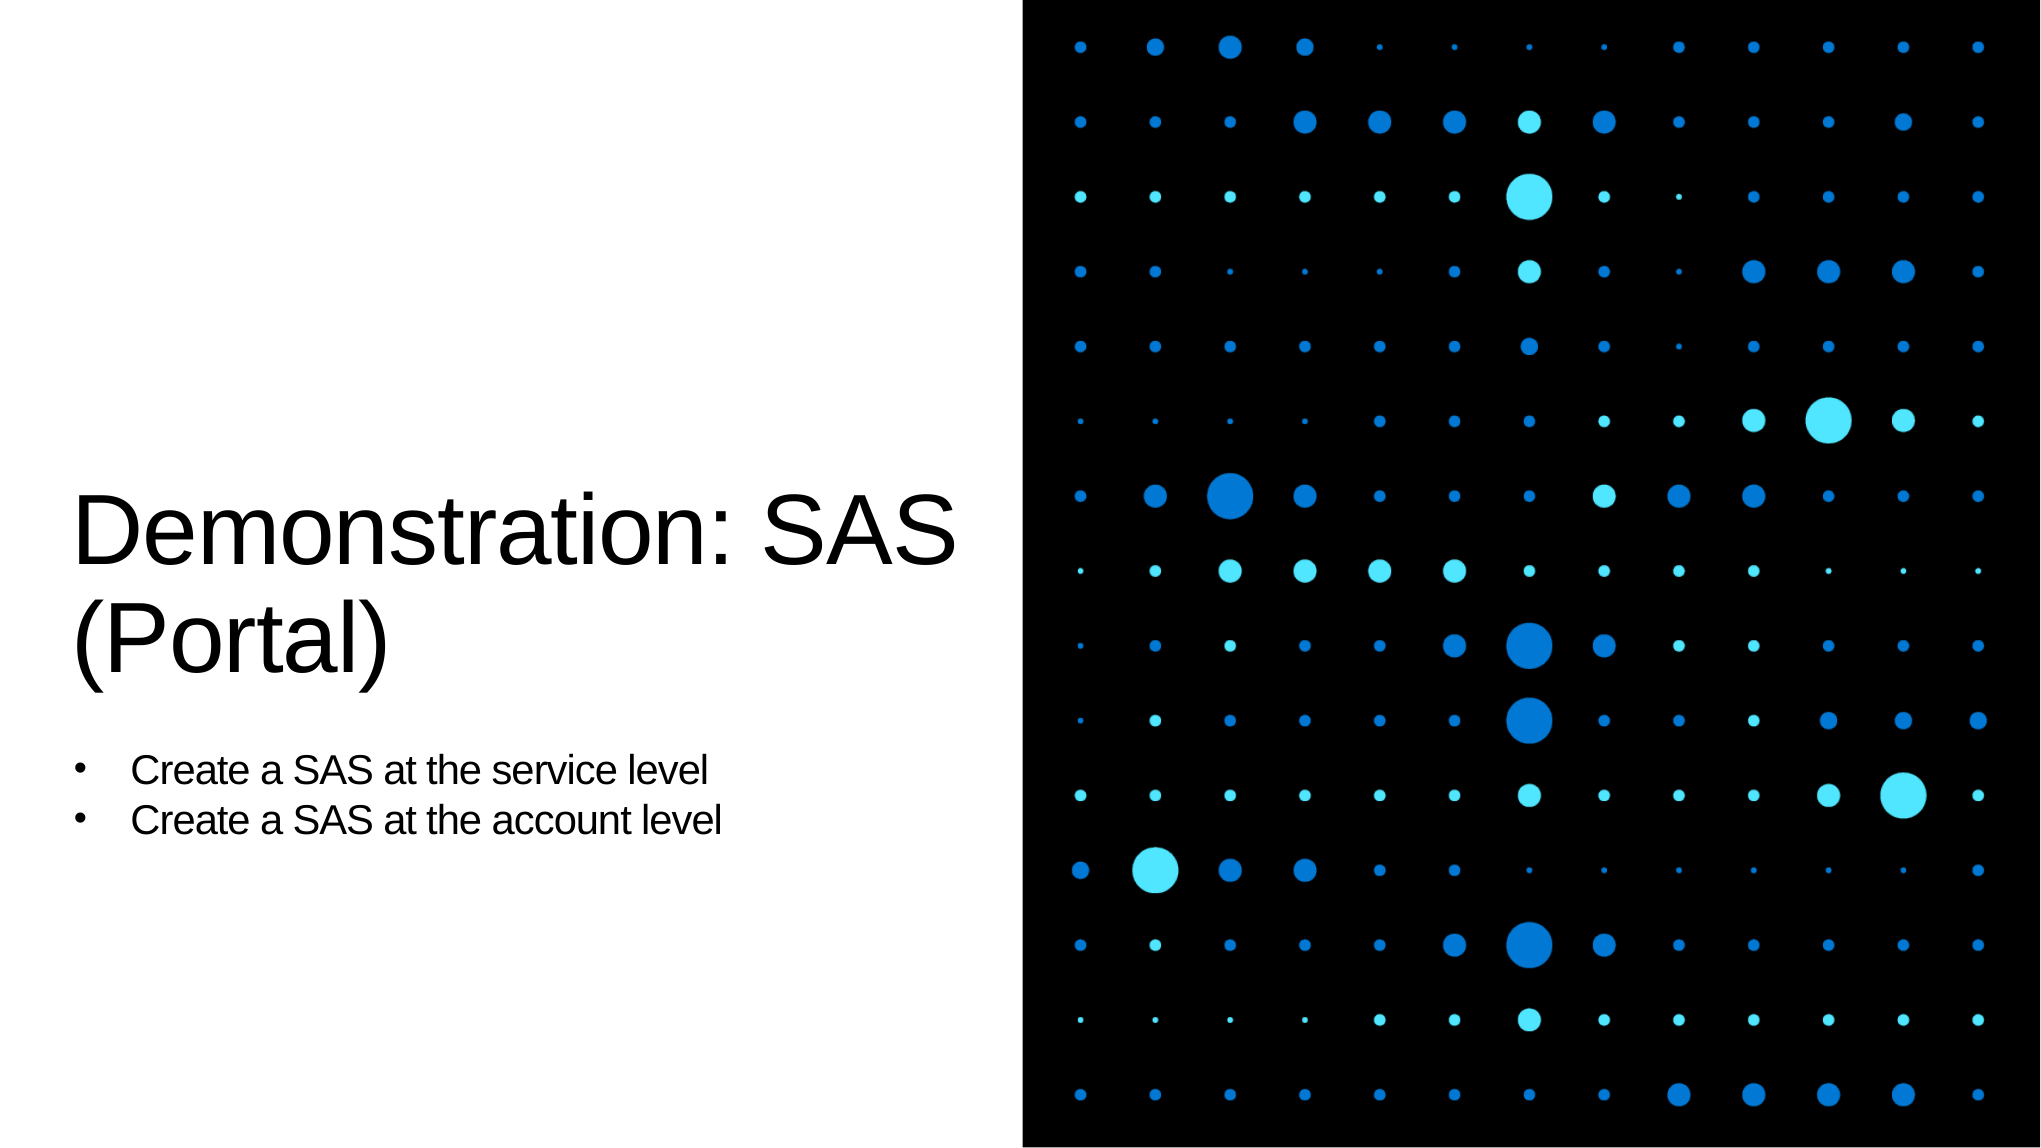

# Demonstration: SAS (Portal)
Create a SAS at the service level
Create a SAS at the account level